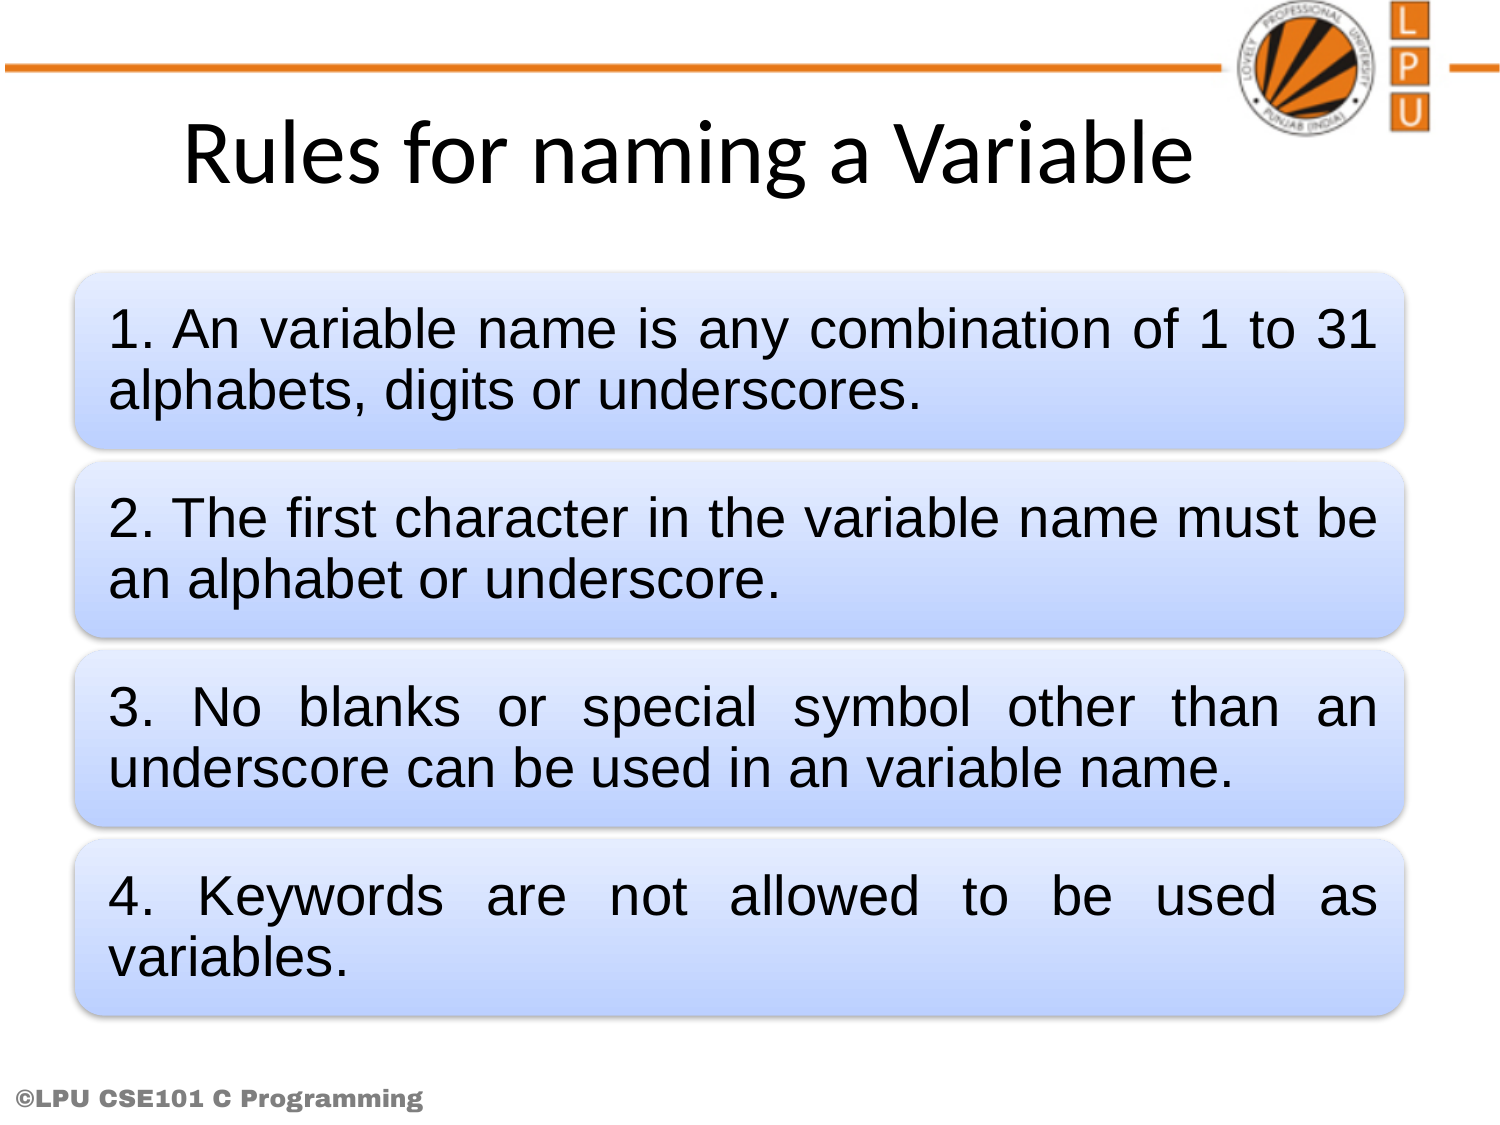

# Rules for naming a Variable
1. An variable name is any combination of 1 to 31 alphabets, digits or underscores.
2. The first character in the variable name must be an alphabet or underscore.
3. No blanks or special symbol other than an underscore can be used in an variable name.
4. Keywords are not allowed to be used as variables.